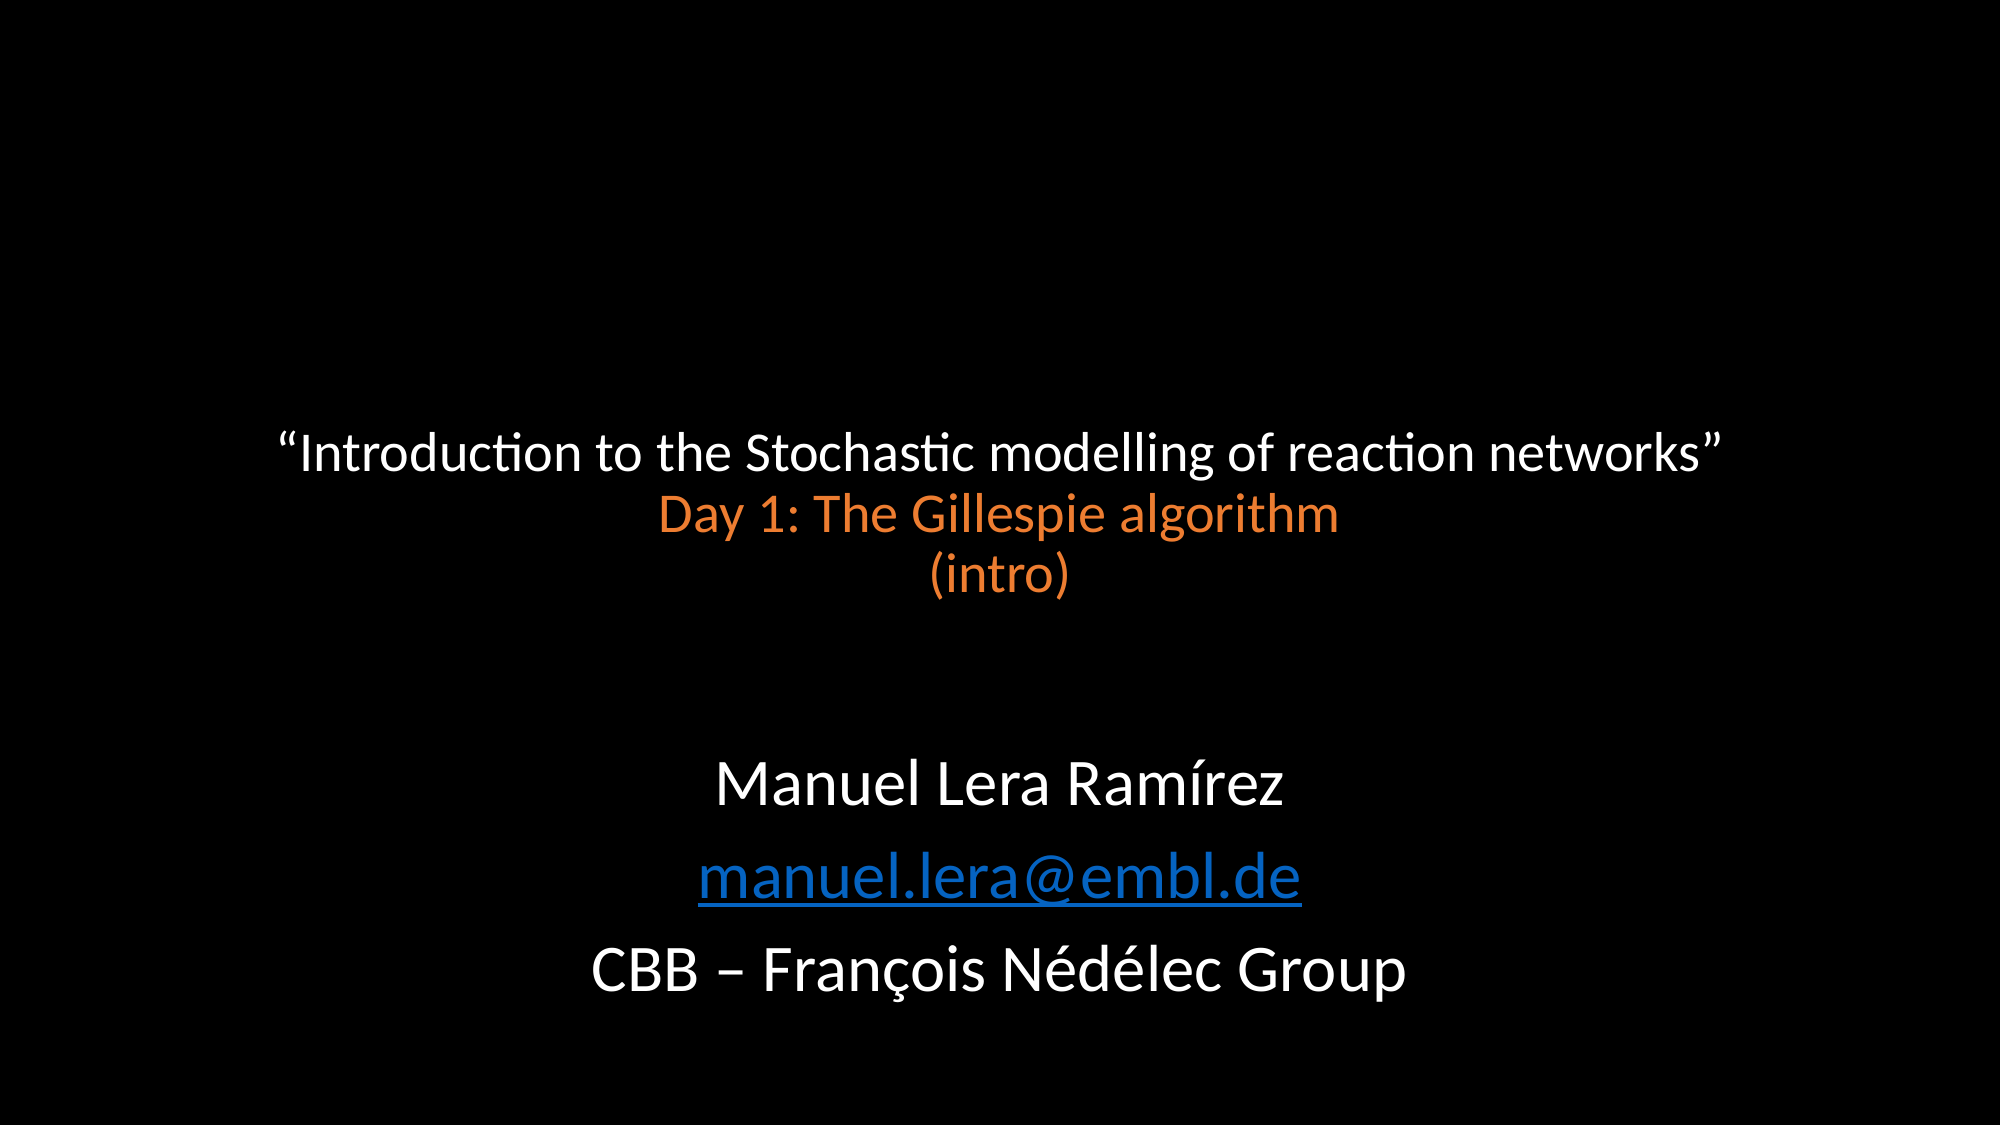

# “Introduction to the Stochastic modelling of reaction networks” Day 1: The Gillespie algorithm (intro)
Manuel Lera Ramírez
manuel.lera@embl.de
CBB – François Nédélec Group